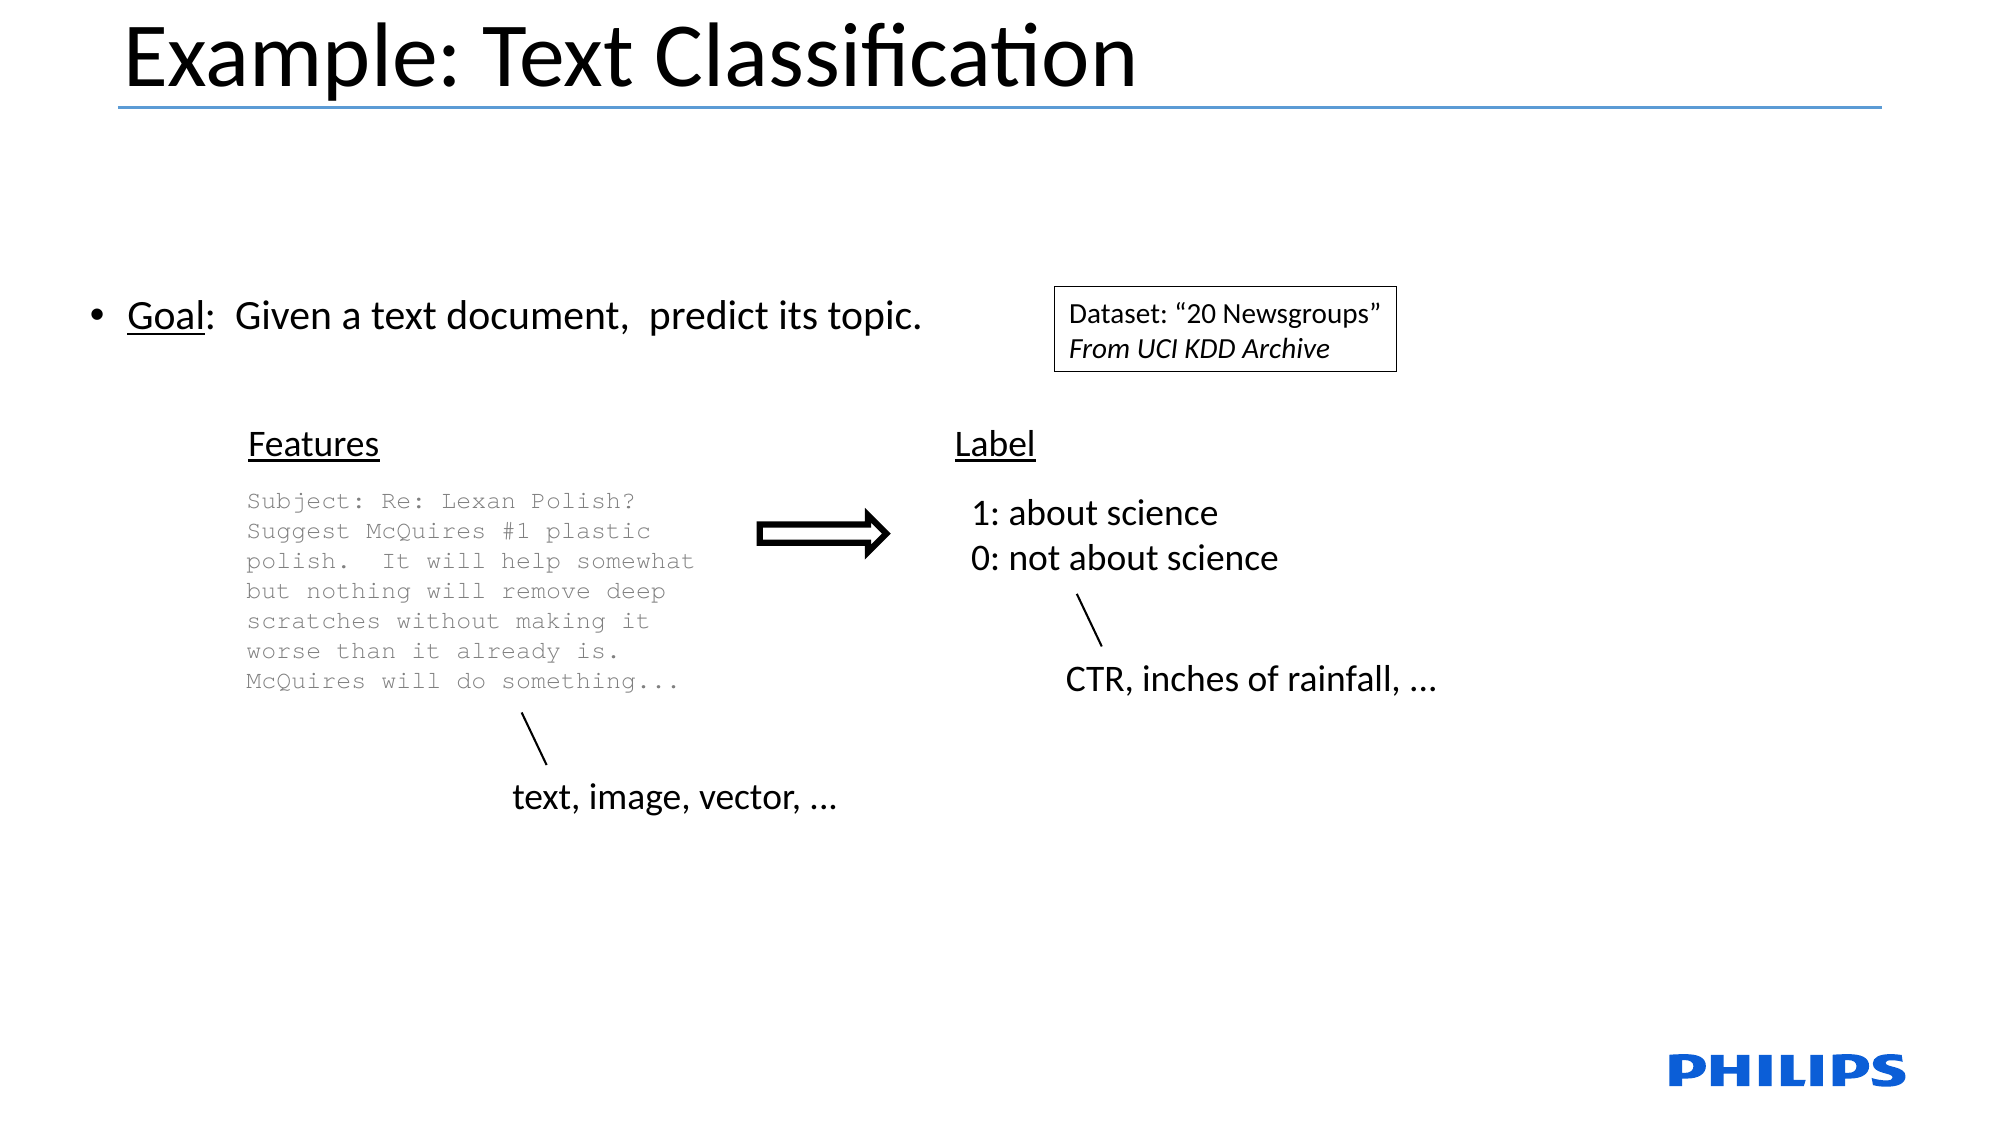

Example: Text Classification
Goal:  Given a text document,  predict its topic.
Dataset: “20 Newsgroups”
From UCI KDD Archive
Features
Label
Subject: Re: Lexan Polish?
Suggest McQuires #1 plastic polish.  It will help somewhat but nothing will remove deep scratches without making it worse than it already is.
McQuires will do something...
1: about science
0: not about science

CTR, inches of rainfall, ...
text, image, vector, ...